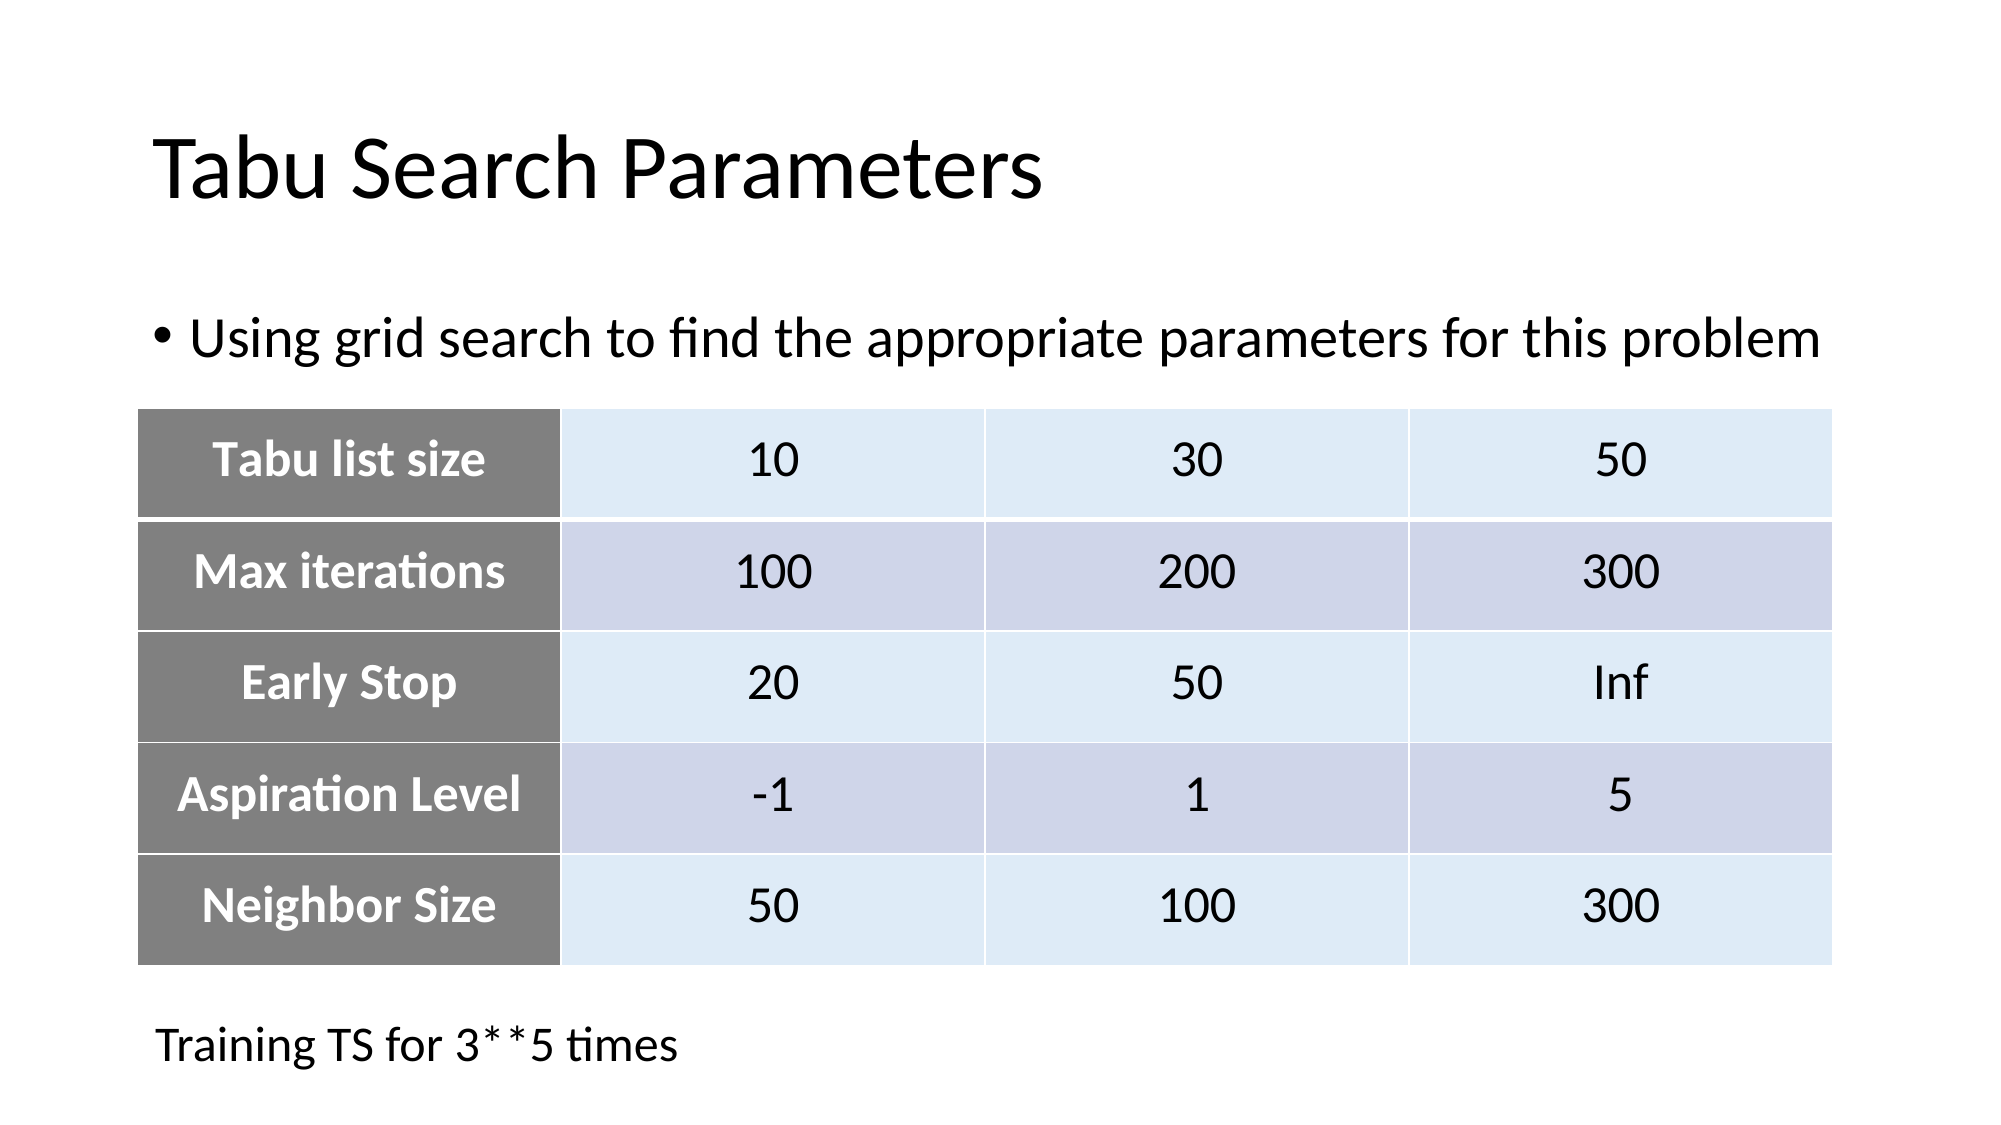

# Tabu Search Parameters
Using grid search to find the appropriate parameters for this problem

| Tabu list size | 10 | 30 | 50 |
| --- | --- | --- | --- |
| Max iterations | 100 | 200 | 300 |
| Early Stop | 20 | 50 | Inf |
| Aspiration Level | -1 | 1 | 5 |
| Neighbor Size | 50 | 100 | 300 |
Training TS for 3**5 times